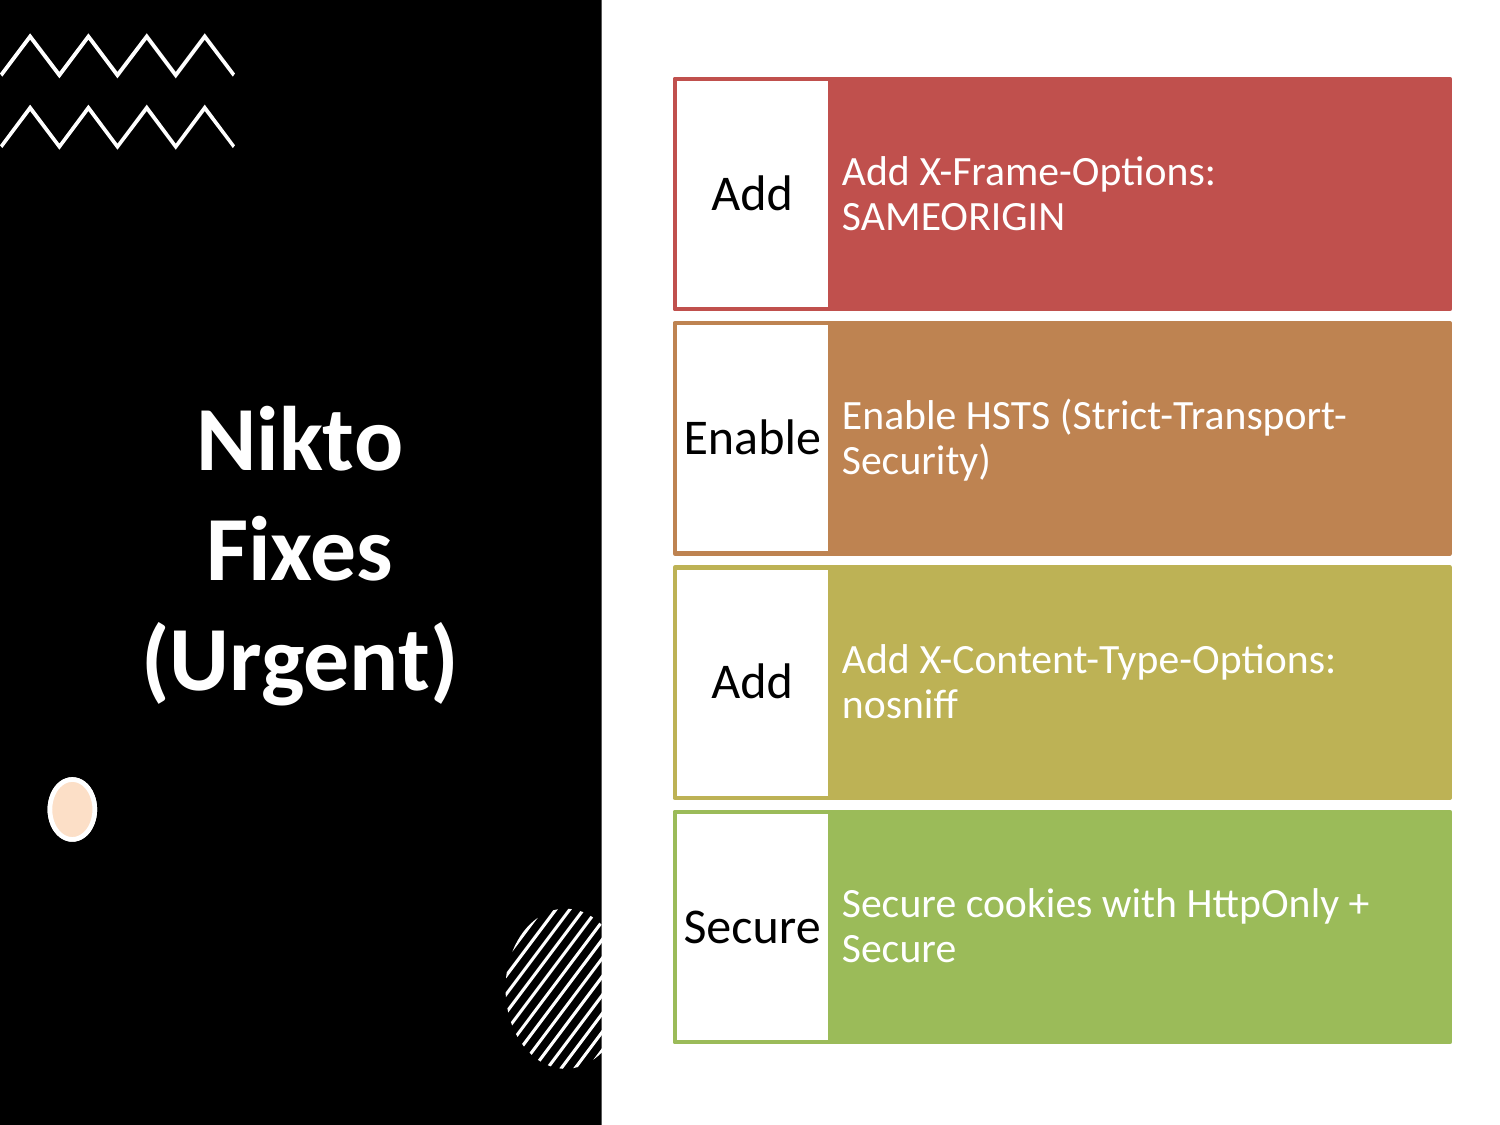

Add X-Frame-Options: SAMEORIGIN
Add
Enable HSTS (Strict-Transport-Security)
Enable
Add X-Content-Type-Options: nosniff
Add
Secure cookies with HttpOnly + Secure
Secure
# Nikto Fixes (Urgent)